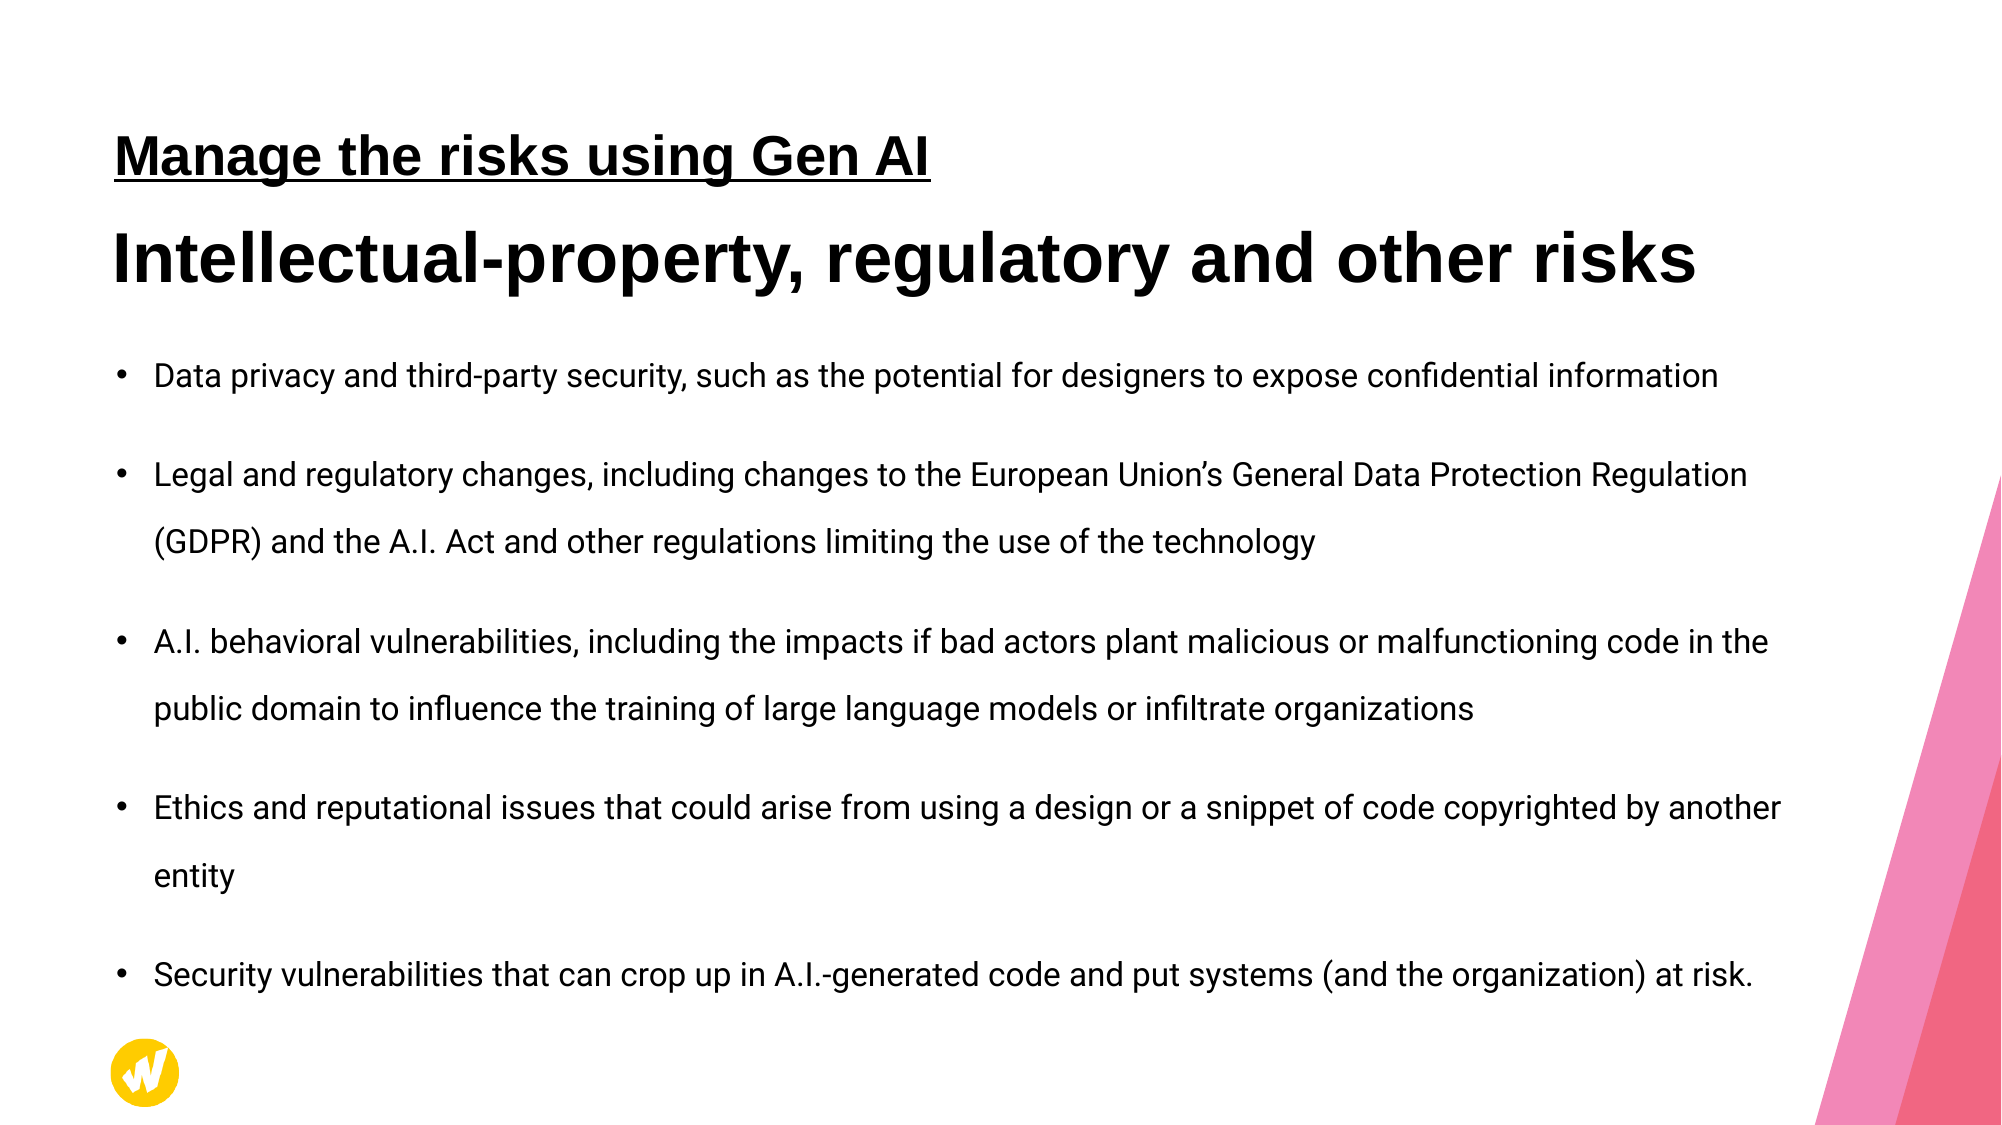

Manage the risks using Gen AI
# Intellectual-property, regulatory and other risks
Data privacy and third-party security, such as the potential for designers to expose confidential information
Legal and regulatory changes, including changes to the European Union’s General Data Protection Regulation (GDPR) and the A.I. Act and other regulations limiting the use of the technology
A.I. behavioral vulnerabilities, including the impacts if bad actors plant malicious or malfunctioning code in the public domain to influence the training of large language models or infiltrate organizations
Ethics and reputational issues that could arise from using a design or a snippet of code copyrighted by another entity
Security vulnerabilities that can crop up in A.I.-generated code and put systems (and the organization) at risk.